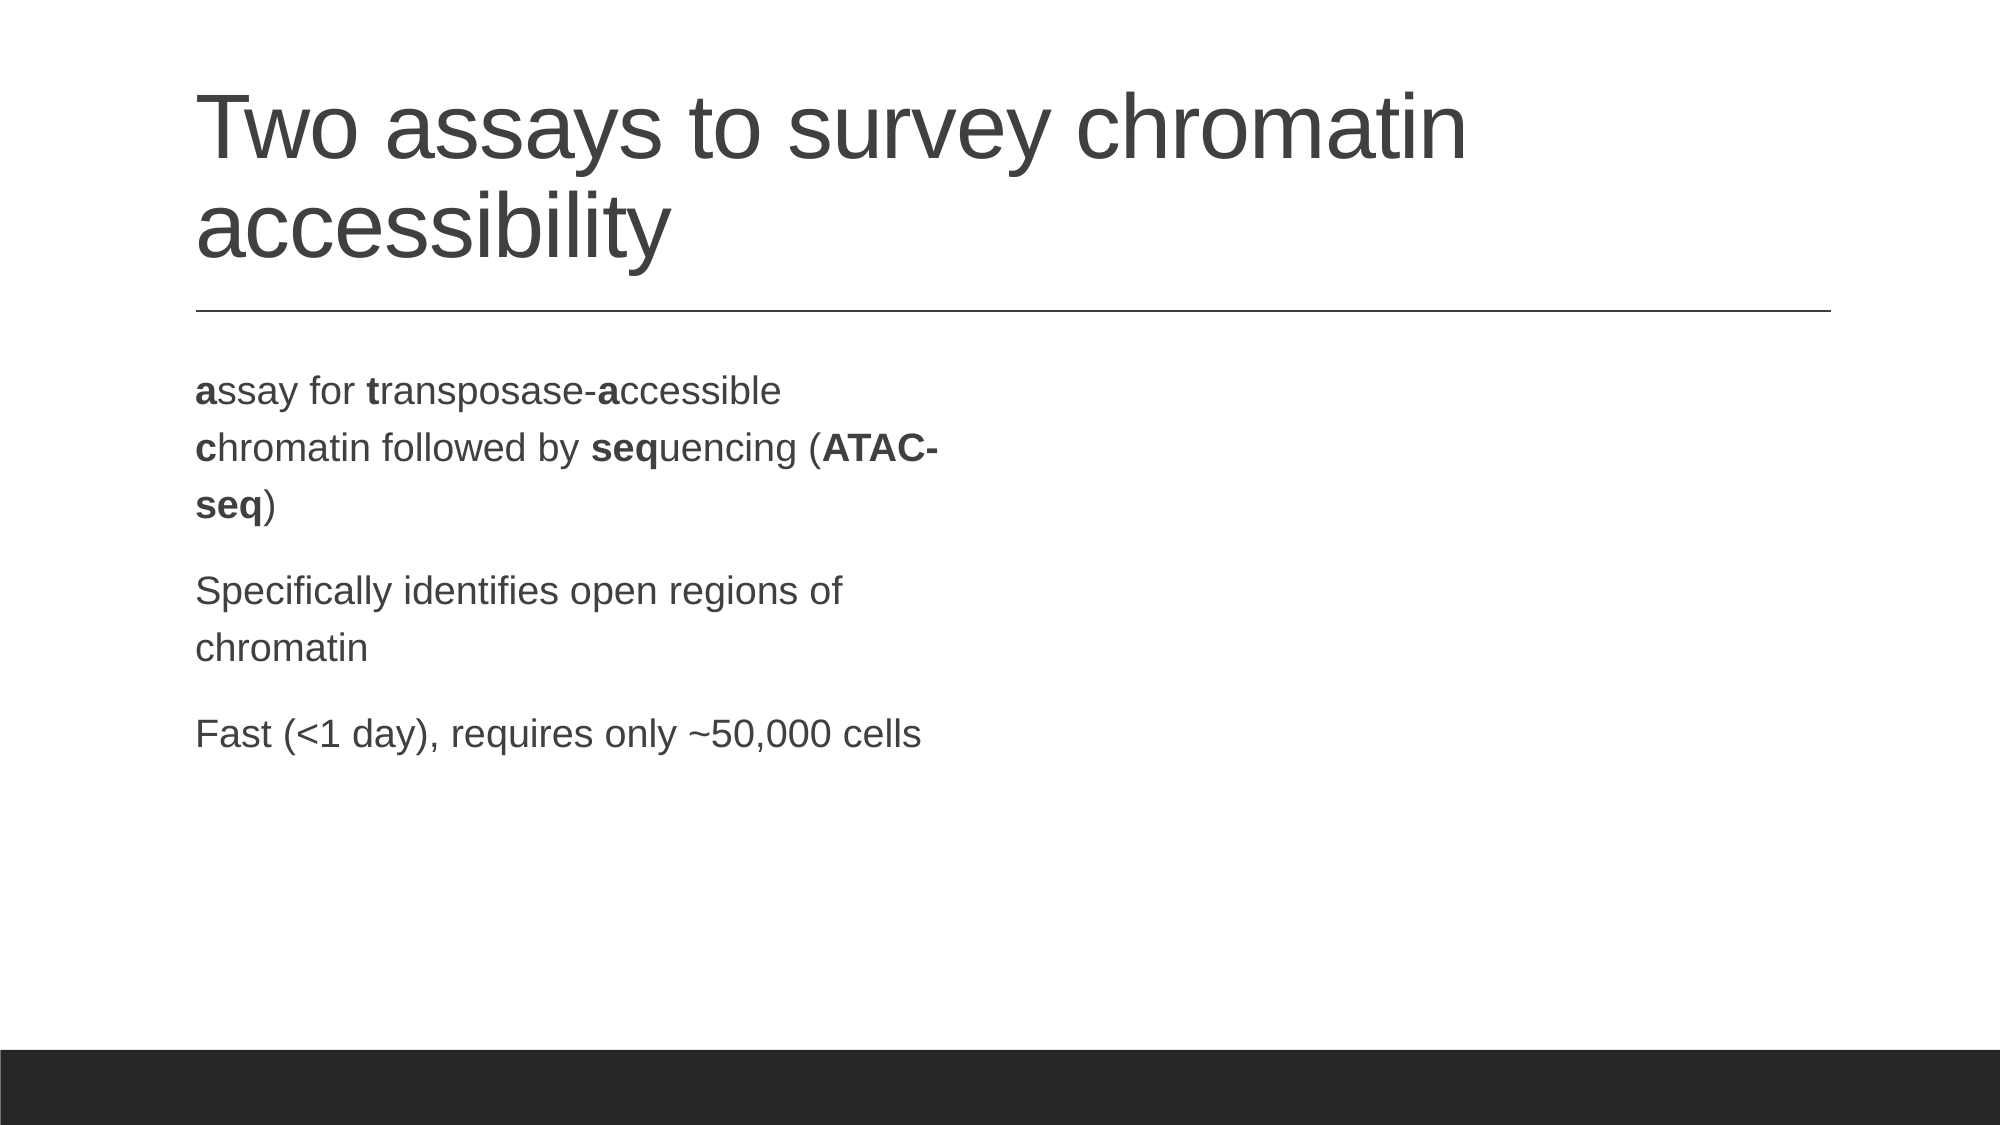

# Two assays to survey chromatin accessibility
assay for transposase-accessible chromatin followed by sequencing (ATAC-seq)
Specifically identifies open regions of chromatin
Fast (<1 day), requires only ~50,000 cells